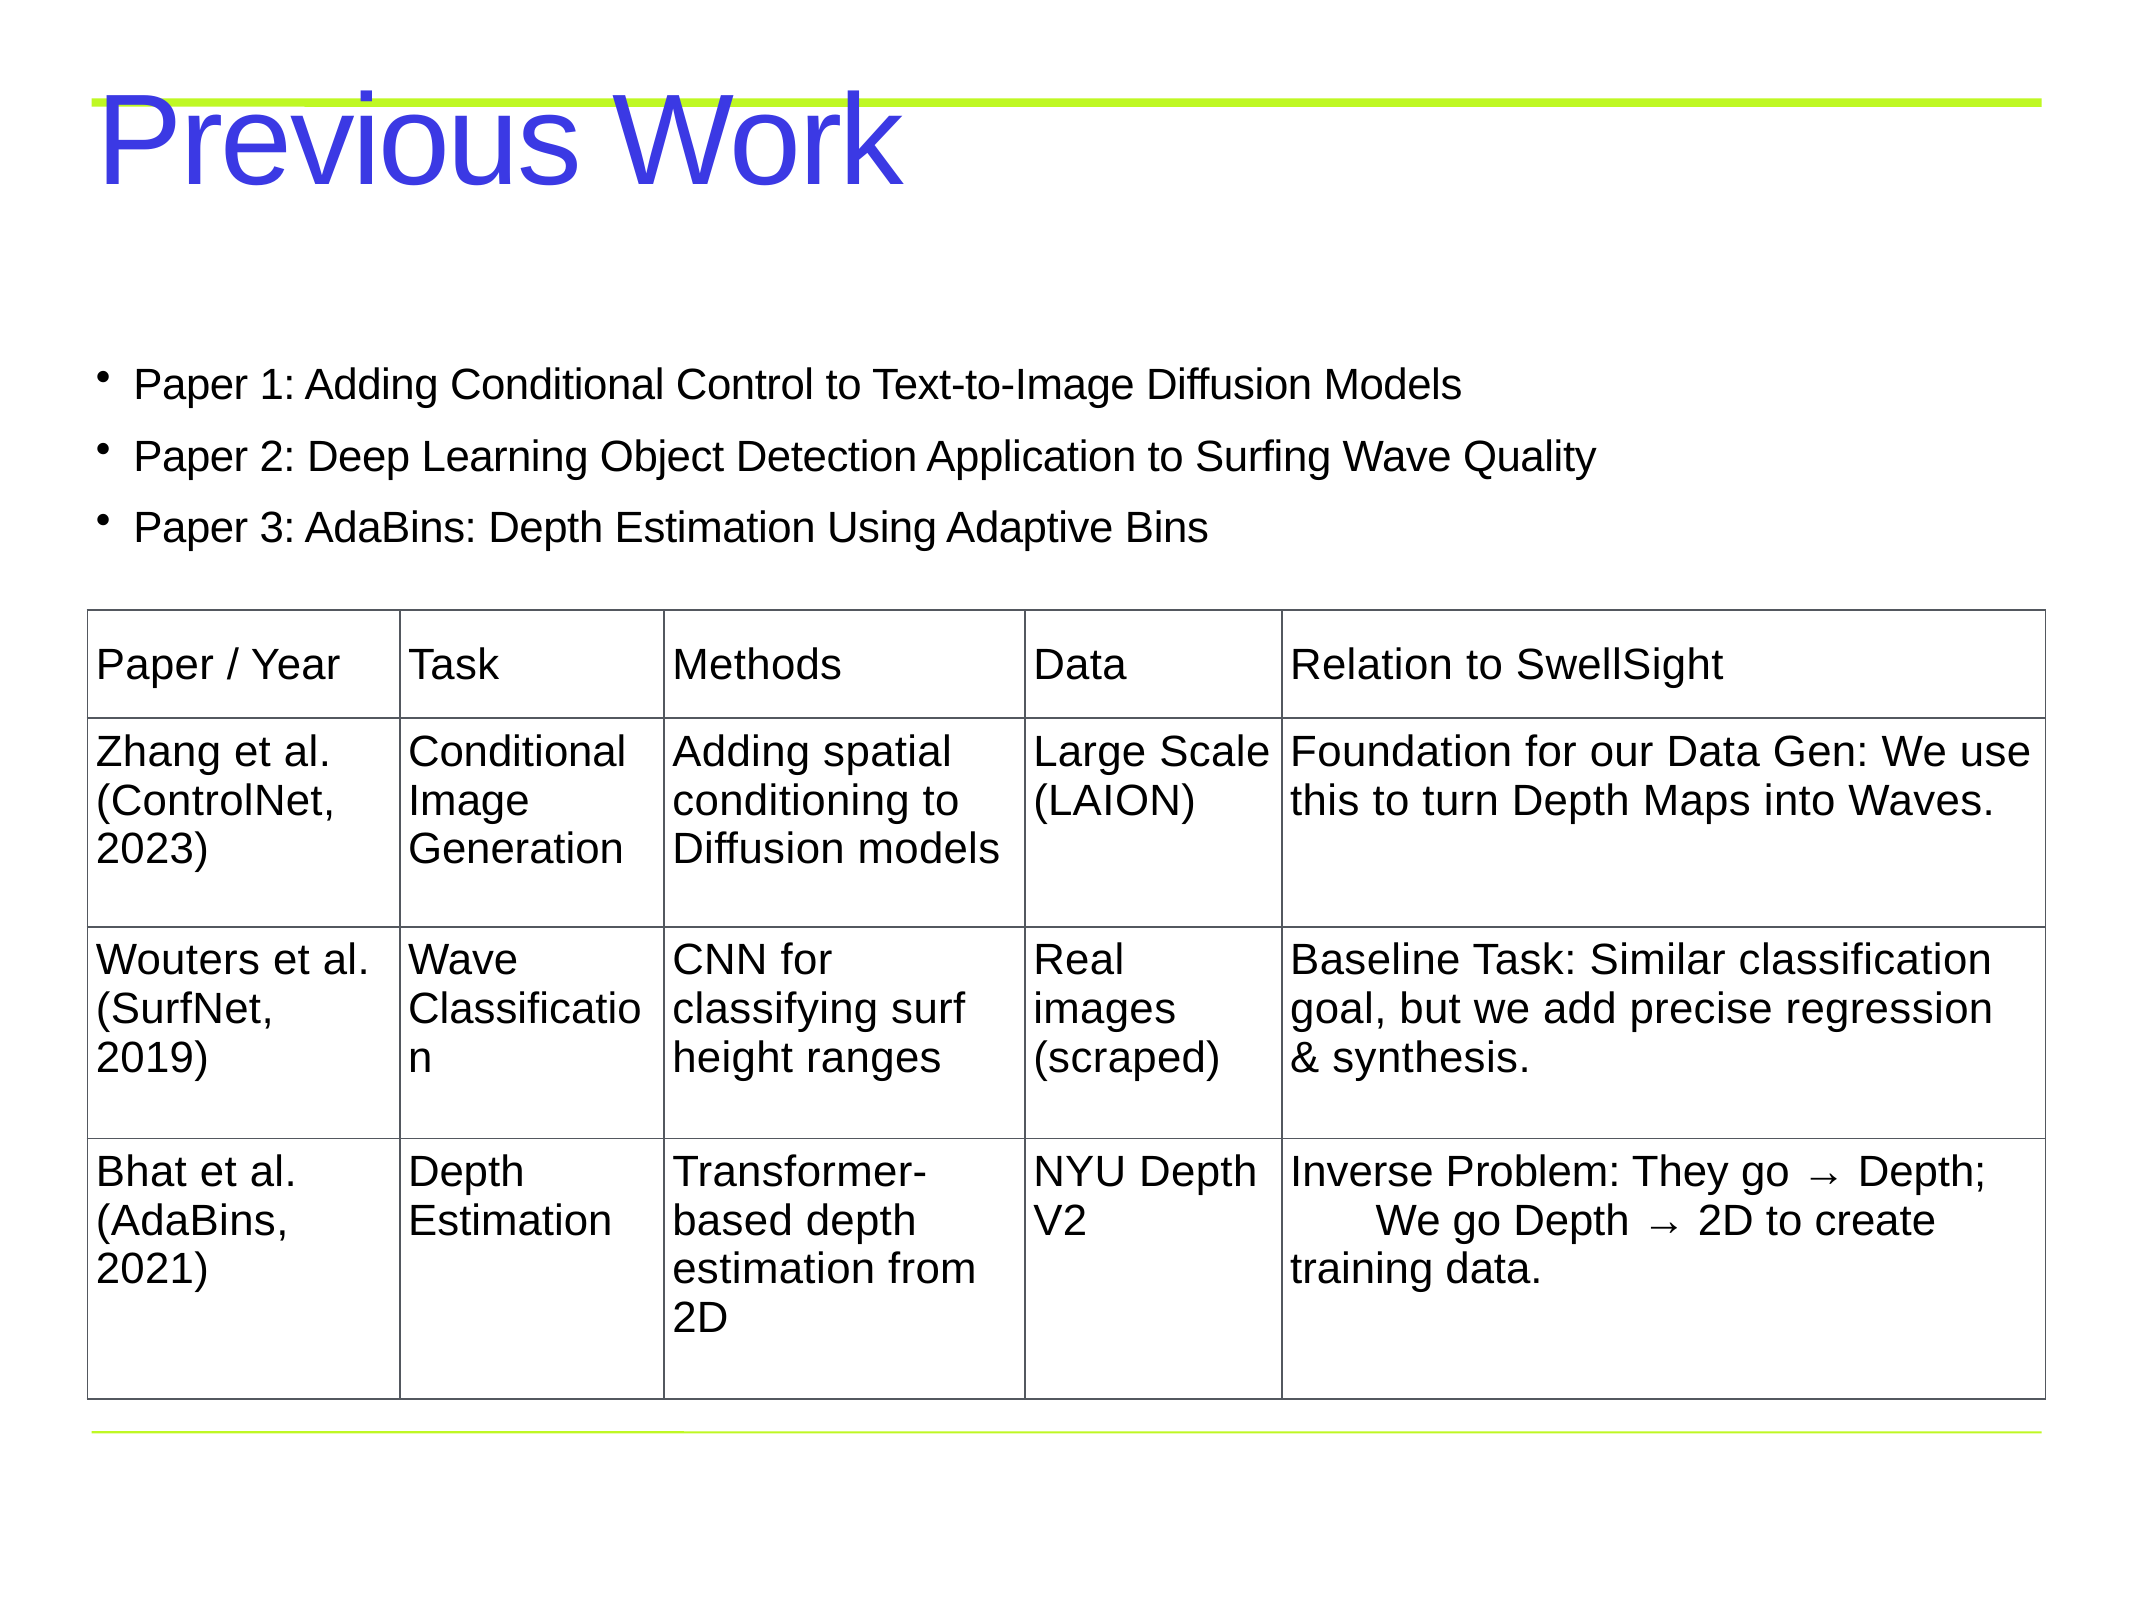

# Previous Work
Paper 1: Adding Conditional Control to Text-to-Image Diffusion Models
Paper 2: Deep Learning Object Detection Application to Surfing Wave Quality
Paper 3: AdaBins: Depth Estimation Using Adaptive Bins
| Paper / Year | Task | Methods | Data | Relation to SwellSight |
| --- | --- | --- | --- | --- |
| Zhang et al. (ControlNet, 2023) | Conditional Image Generation | Adding spatial conditioning to Diffusion models | Large Scale (LAION) | Foundation for our Data Gen: We use this to turn Depth Maps into Waves. |
| Wouters et al. (SurfNet, 2019) | Wave Classification | CNN for classifying surf height ranges | Real images (scraped) | Baseline Task: Similar classification goal, but we add precise regression & synthesis. |
| Bhat et al. (AdaBins, 2021) | Depth Estimation | Transformer-based depth estimation from 2D | NYU Depth V2 | Inverse Problem: They go → Depth; We go Depth → 2D to create training data. |